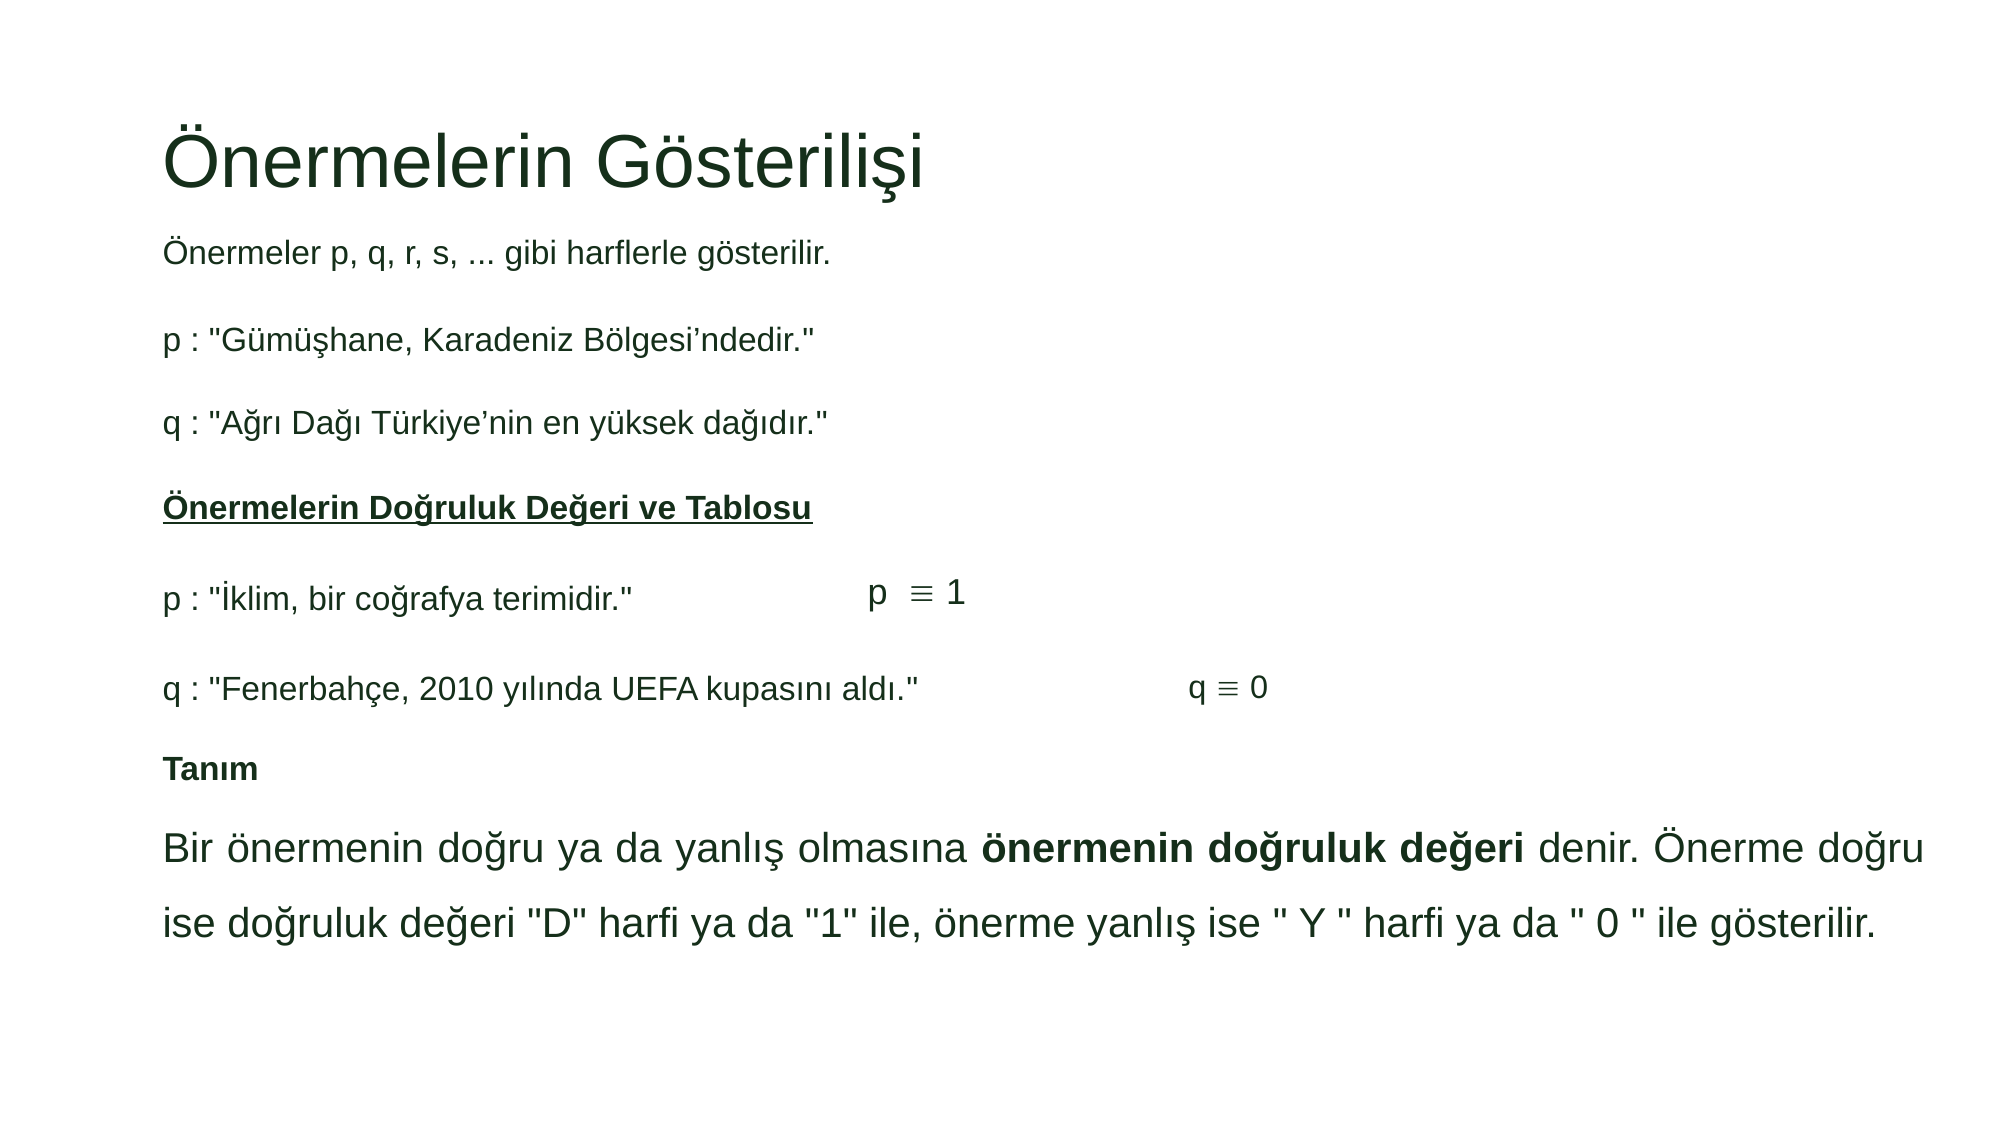

Önermelerin Gösterilişi
Önermeler p, q, r, s, ... gibi harflerle gösterilir.
p : "Gümüşhane, Karadeniz Bölgesi’ndedir."
q : "Ağrı Dağı Türkiye’nin en yüksek dağıdır."
Önermelerin Doğruluk Değeri ve Tablosu
p  ≡ 1
p : "İklim, bir coğrafya terimidir."
q : "Fenerbahçe, 2010 yılında UEFA kupasını aldı."
q ≡ 0
Tanım
Bir önermenin doğru ya da yanlış olmasına önermenin doğruluk değeri denir. Önerme doğru ise doğruluk değeri "D" harfi ya da "1" ile, önerme yanlış ise " Y " harfi ya da " 0 " ile gösterilir.